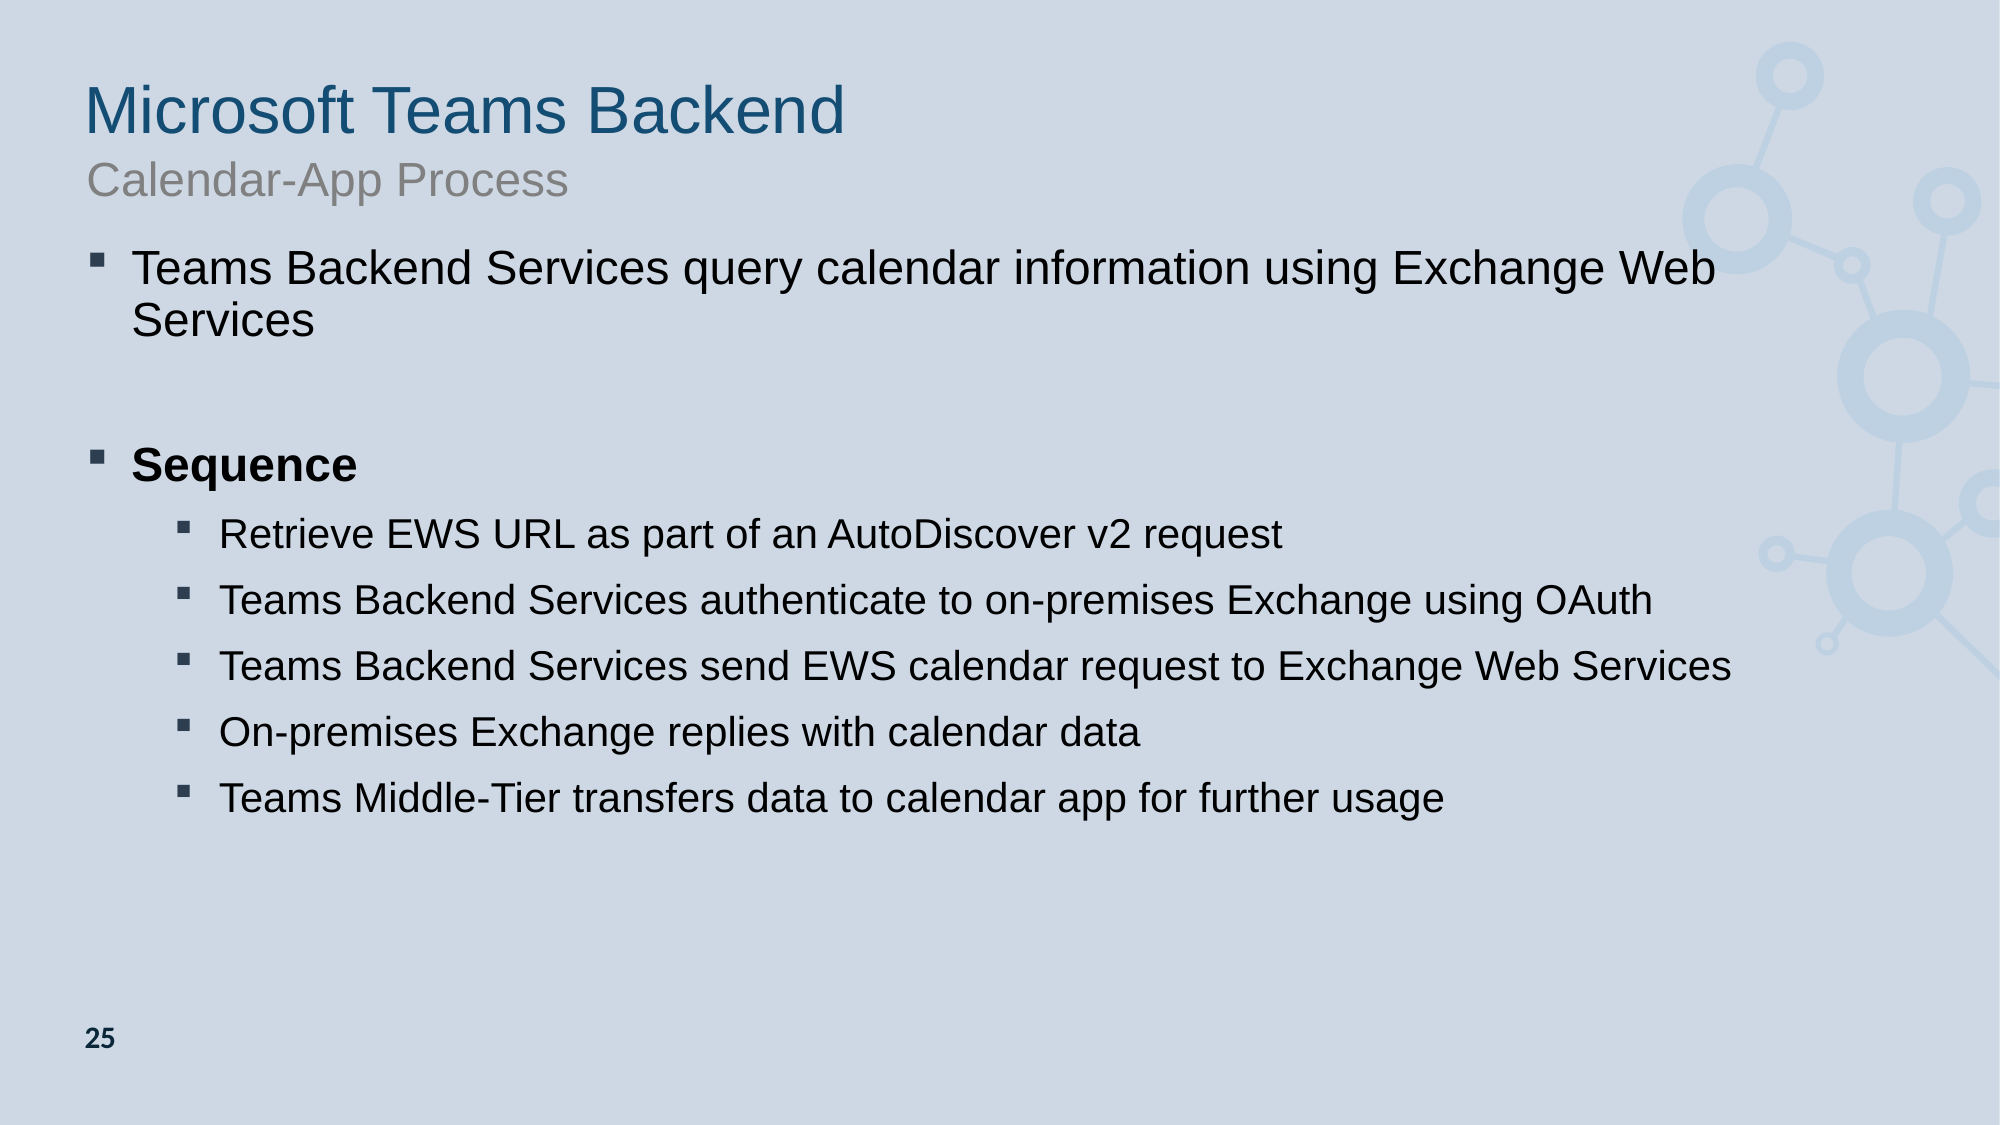

# Microsoft Teams Backend
Calendar-App Process
Teams Backend Services query calendar information using Exchange Web Services

Sequence
Retrieve EWS URL as part of an AutoDiscover v2 request
Teams Backend Services authenticate to on-premises Exchange using OAuth
Teams Backend Services send EWS calendar request to Exchange Web Services
On-premises Exchange replies with calendar data
Teams Middle-Tier transfers data to calendar app for further usage

25